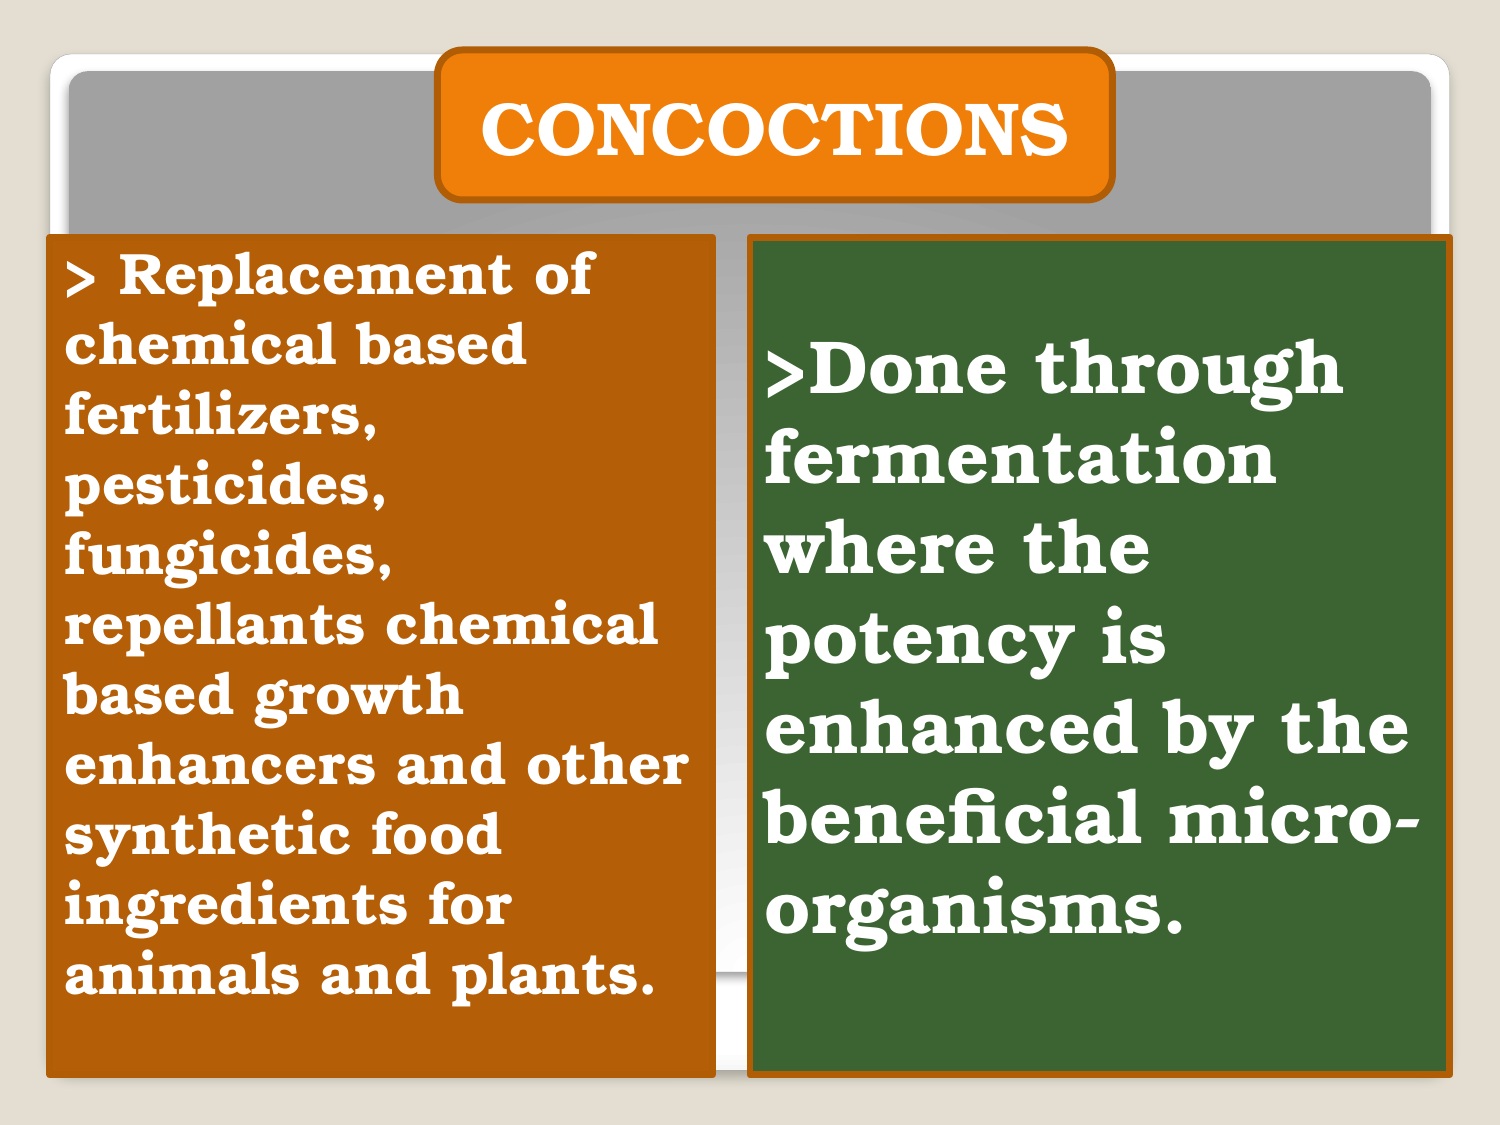

CONCOCTIONS
> Replacement of chemical based fertilizers, pesticides, fungicides, repellants chemical based growth enhancers and other synthetic food ingredients for animals and plants.

>Done through fermentation where the potency is enhanced by the beneficial micro-organisms.

#